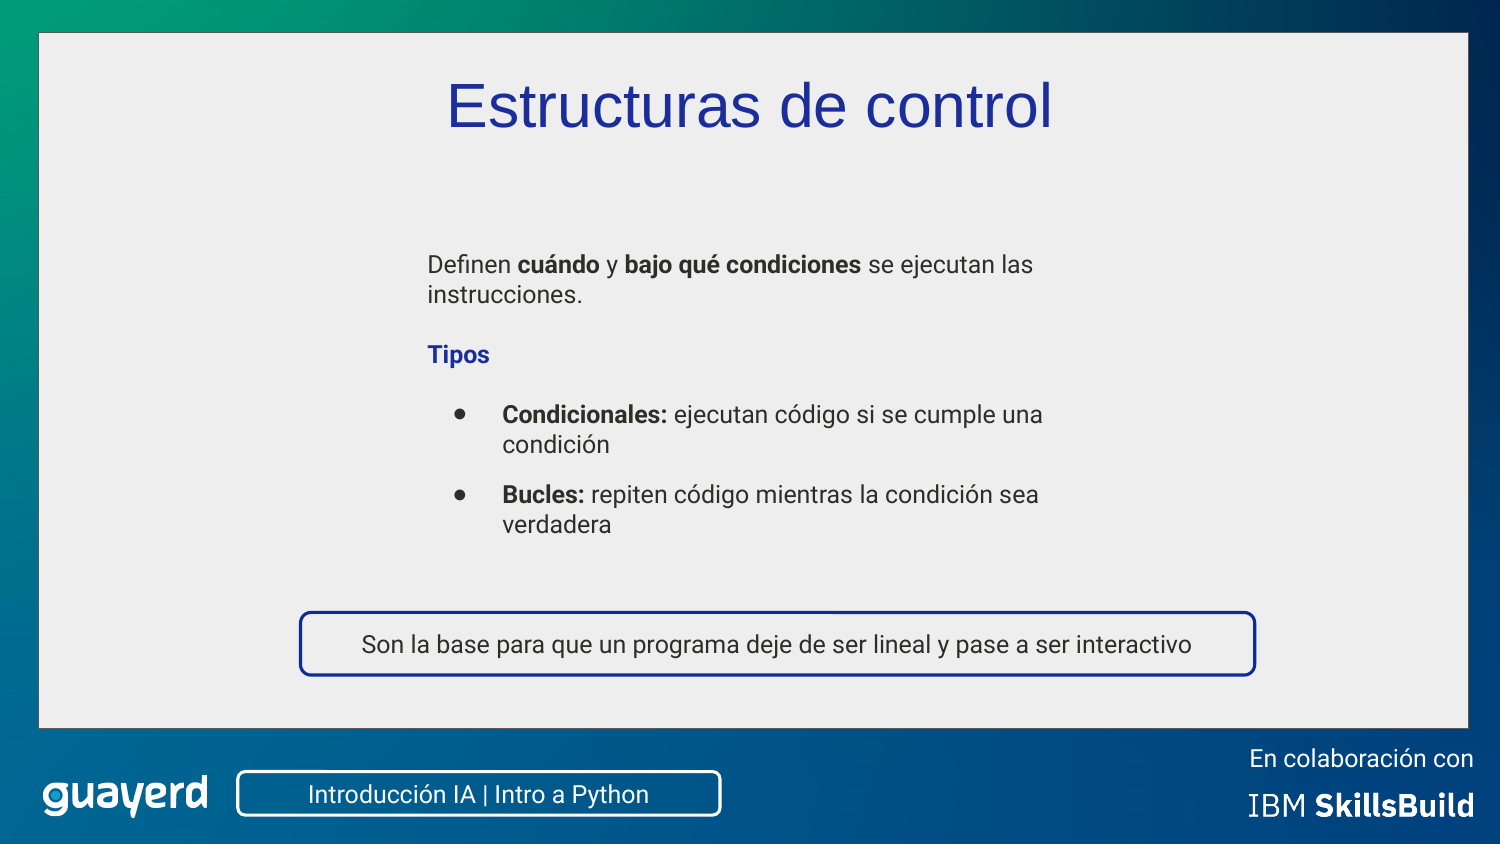

Estructuras de control
Definen cuándo y bajo qué condiciones se ejecutan las instrucciones.

Tipos

Condicionales: ejecutan código si se cumple una condición
Bucles: repiten código mientras la condición sea verdadera

Son la base para que un programa deje de ser lineal y pase a ser interactivo
Introducción IA | Intro a Python